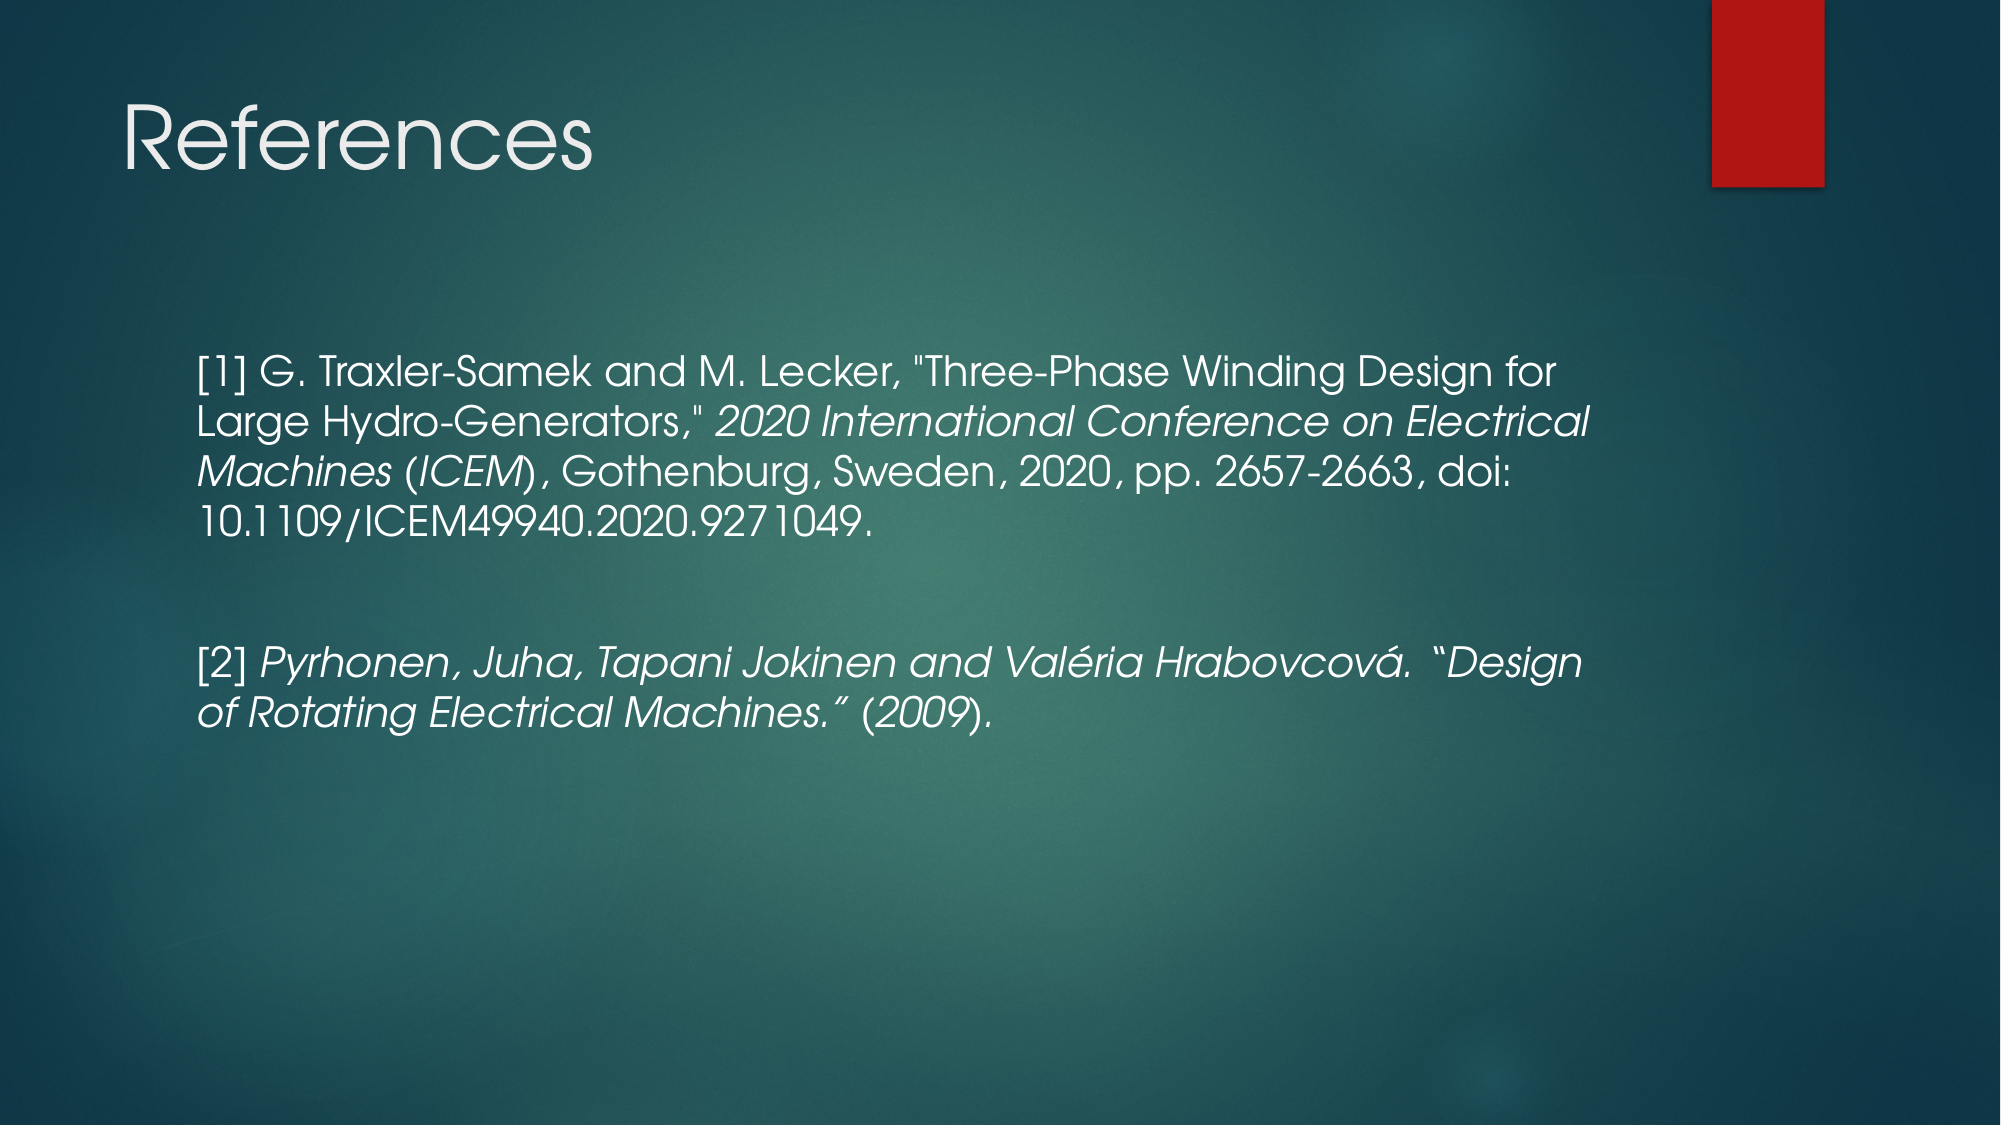

# References
[1] G. Traxler-Samek and M. Lecker, "Three-Phase Winding Design for Large Hydro-Generators," 2020 International Conference on Electrical Machines (ICEM), Gothenburg, Sweden, 2020, pp. 2657-2663, doi: 10.1109/ICEM49940.2020.9271049.

[2] Pyrhonen, Juha, Tapani Jokinen and Valéria Hrabovcová. “Design of Rotating Electrical Machines.” (2009).